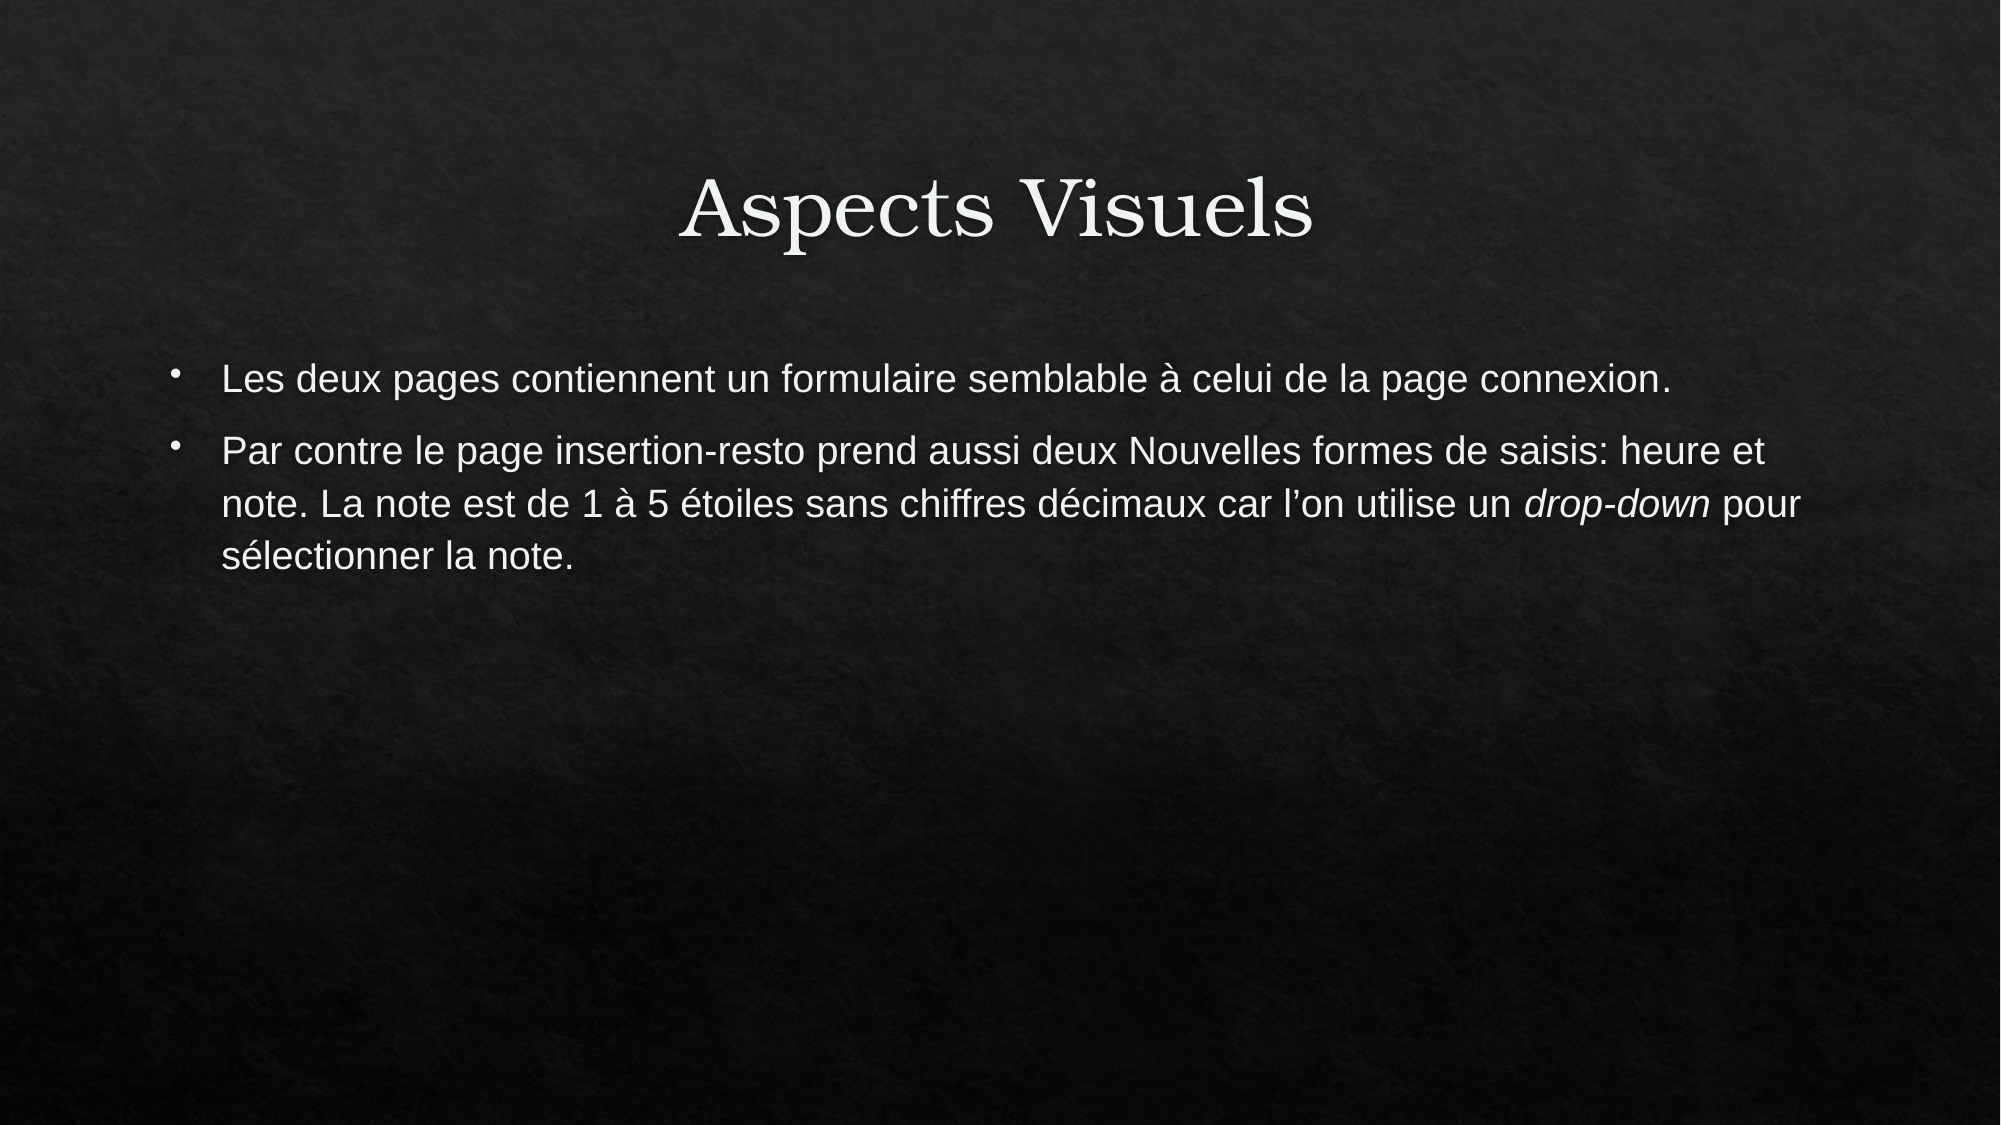

# Aspects Visuels
Les deux pages contiennent un formulaire semblable à celui de la page connexion.
Par contre le page insertion-resto prend aussi deux Nouvelles formes de saisis: heure et note. La note est de 1 à 5 étoiles sans chiffres décimaux car l’on utilise un drop-down pour sélectionner la note.